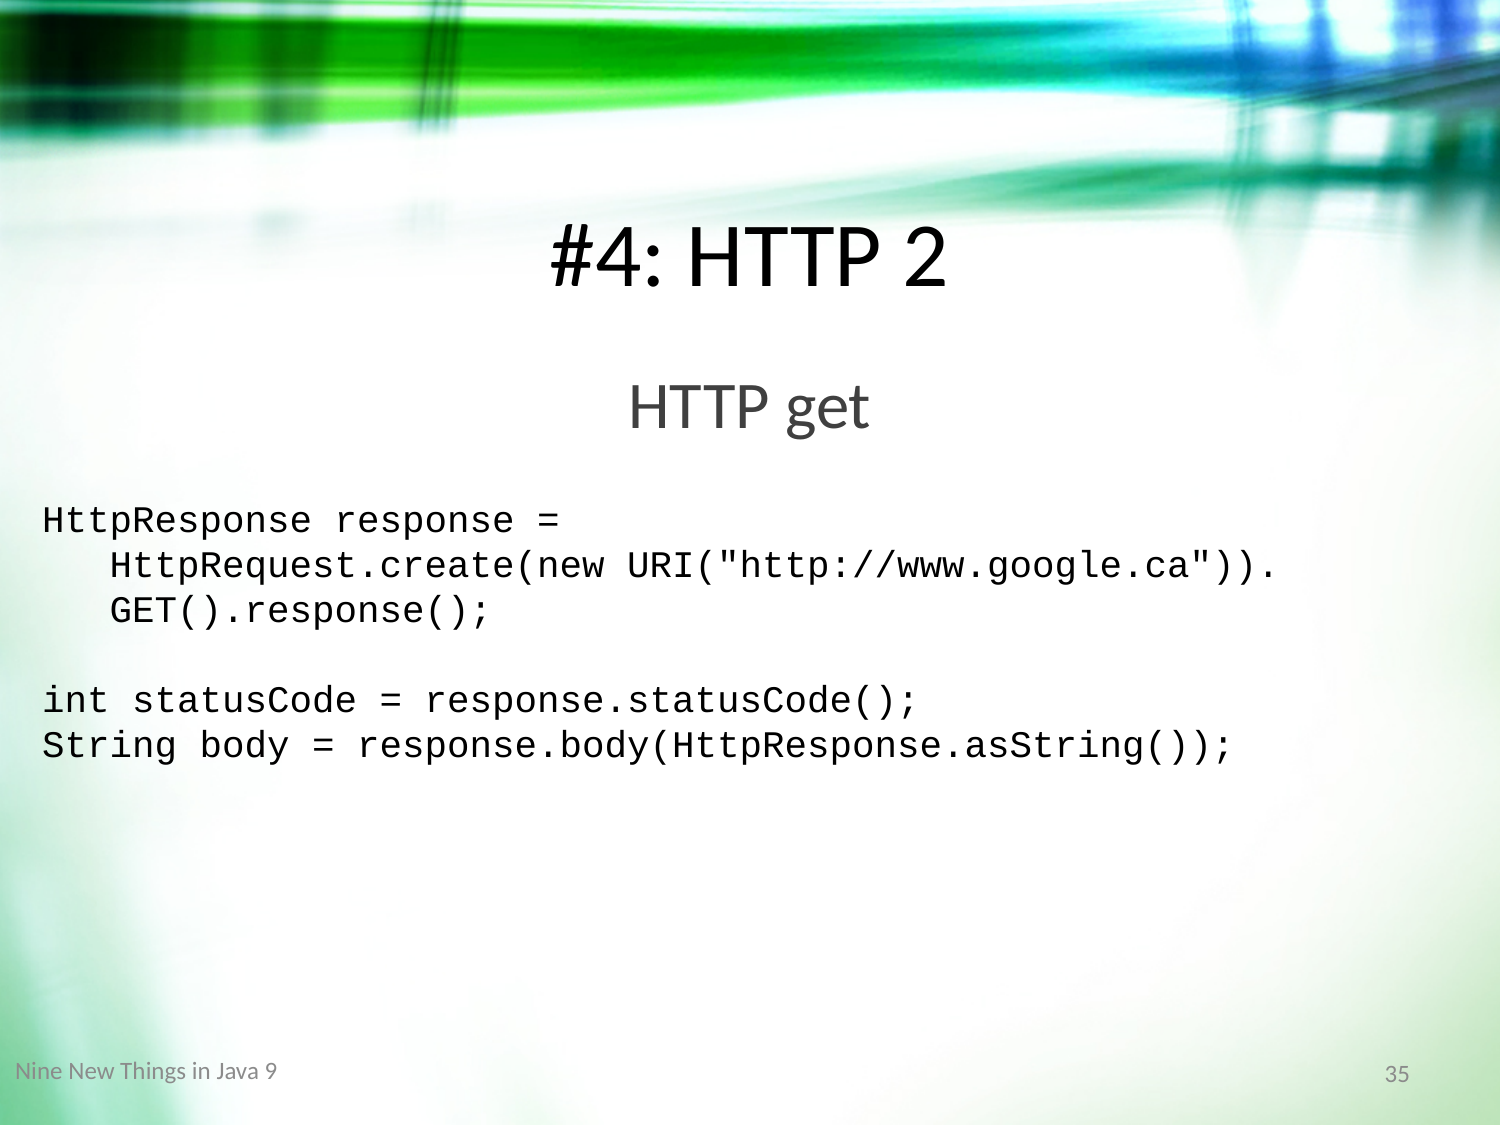

#4: HTTP 2
HTTP get
HttpResponse response =
   HttpRequest.create(new URI("http://www.google.ca")).
   GET().response();

int statusCode = response.statusCode();
String body = response.body(HttpResponse.asString());
Nine New Things in Java 9
35